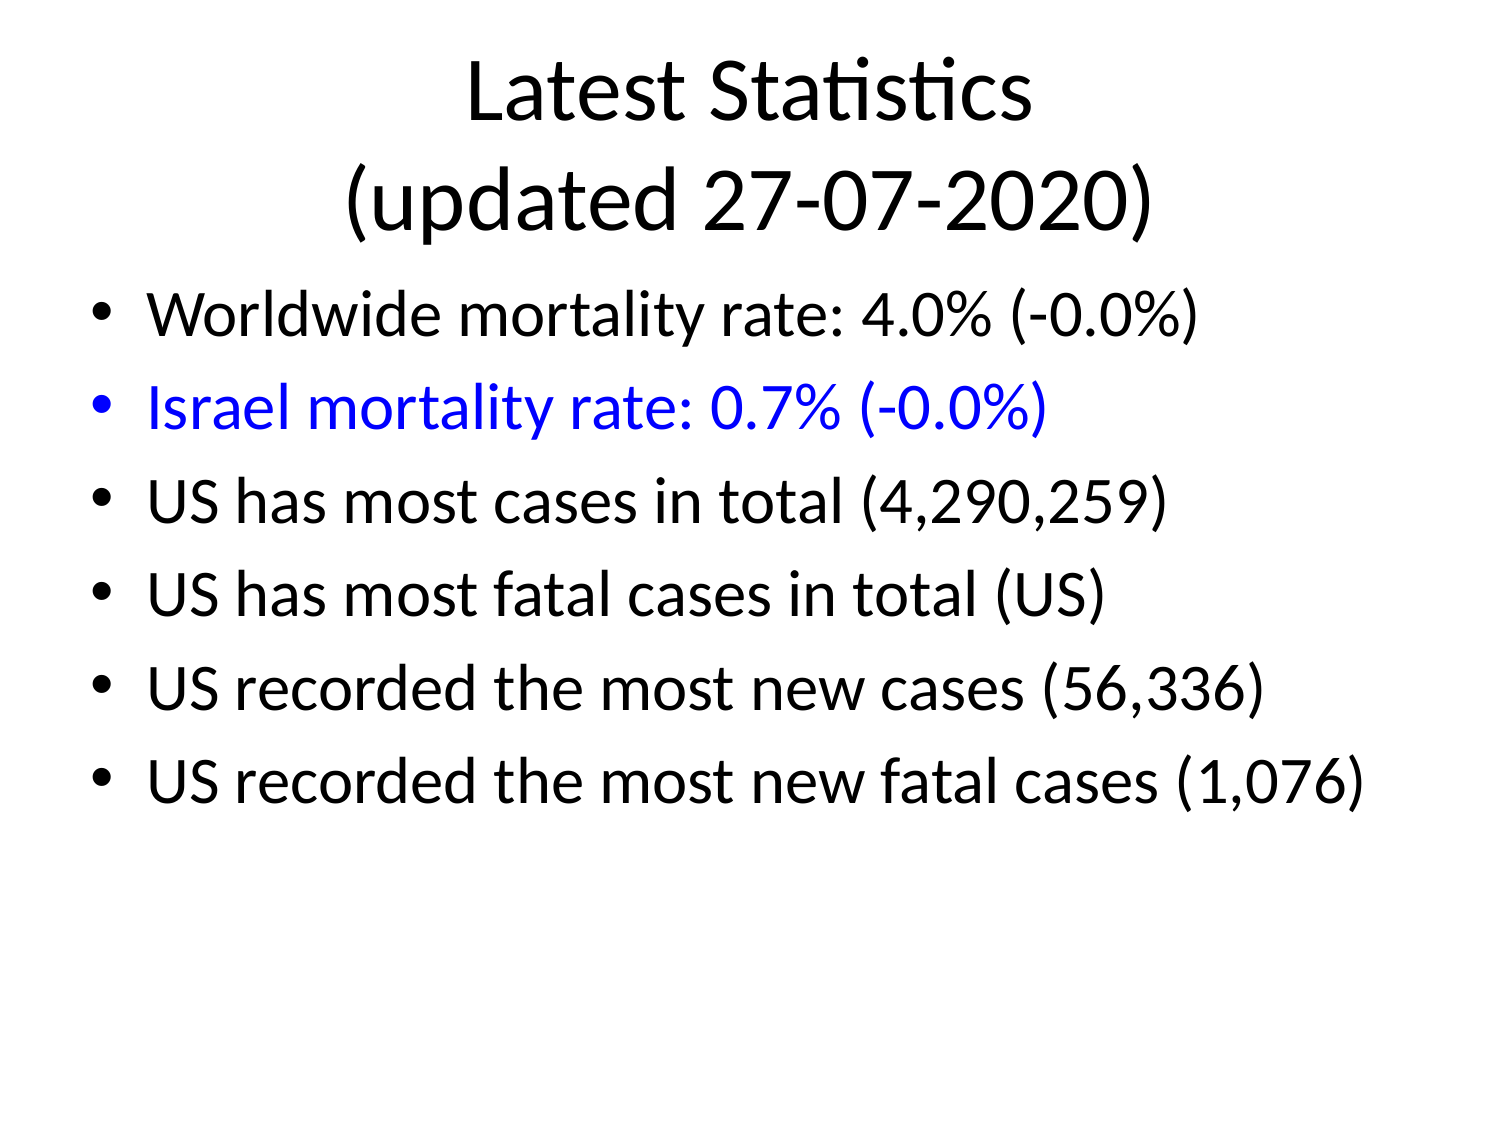

# Latest Statistics
(updated 27-07-2020)
Worldwide mortality rate: 4.0% (-0.0%)
Israel mortality rate: 0.7% (-0.0%)
US has most cases in total (4,290,259)
US has most fatal cases in total (US)
US recorded the most new cases (56,336)
US recorded the most new fatal cases (1,076)